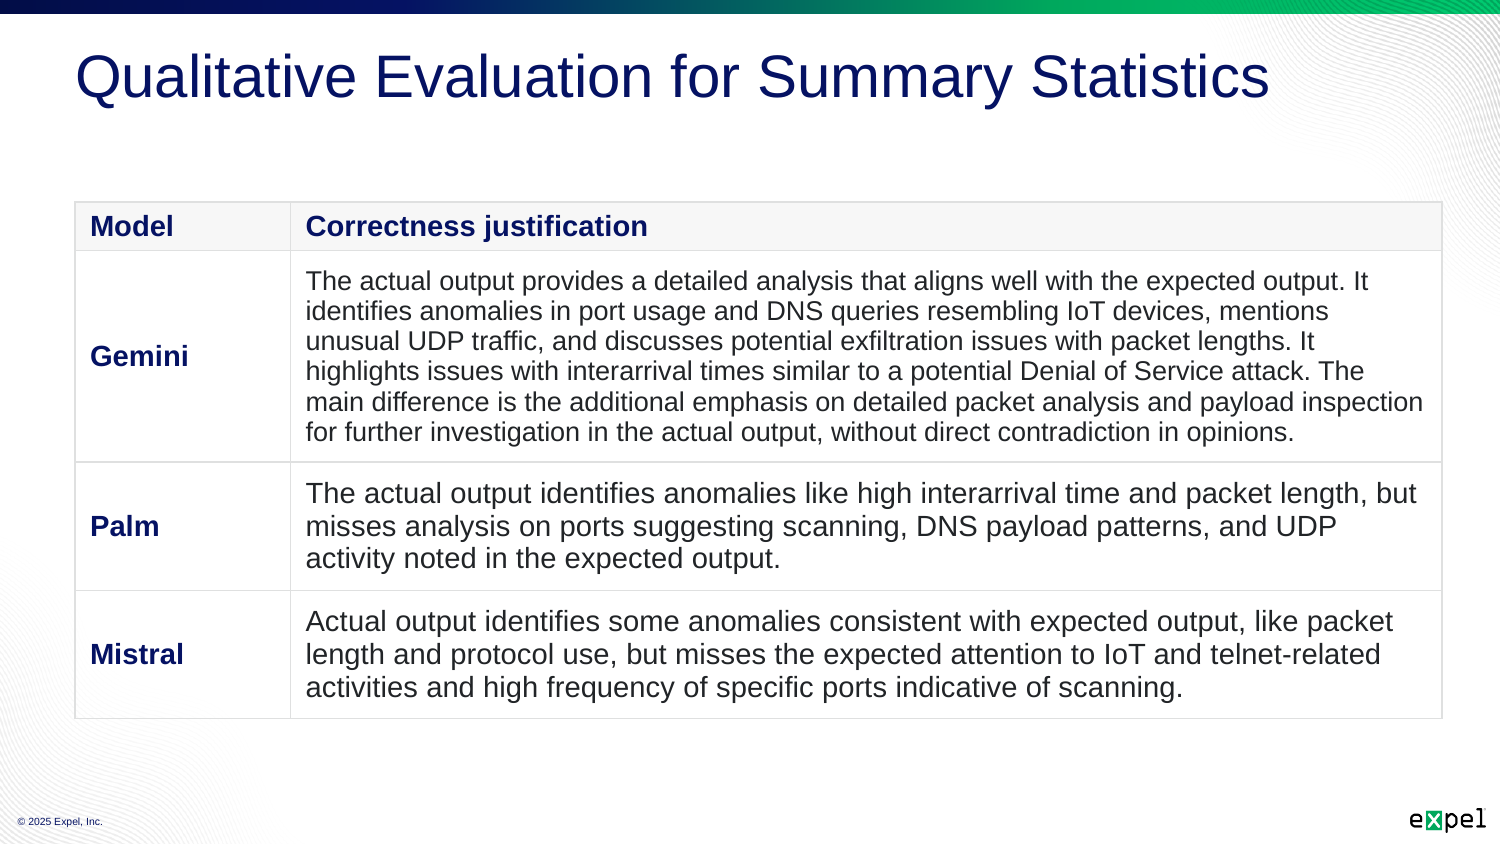

# Qualitative Evaluation for Summary Statistics
| Model | Correctness justification |
| --- | --- |
| Gemini | The actual output provides a detailed analysis that aligns well with the expected output. It identifies anomalies in port usage and DNS queries resembling IoT devices, mentions unusual UDP traffic, and discusses potential exfiltration issues with packet lengths. It highlights issues with interarrival times similar to a potential Denial of Service attack. The main difference is the additional emphasis on detailed packet analysis and payload inspection for further investigation in the actual output, without direct contradiction in opinions. |
| Palm | The actual output identifies anomalies like high interarrival time and packet length, but misses analysis on ports suggesting scanning, DNS payload patterns, and UDP activity noted in the expected output. |
| Mistral | Actual output identifies some anomalies consistent with expected output, like packet length and protocol use, but misses the expected attention to IoT and telnet-related activities and high frequency of specific ports indicative of scanning. |